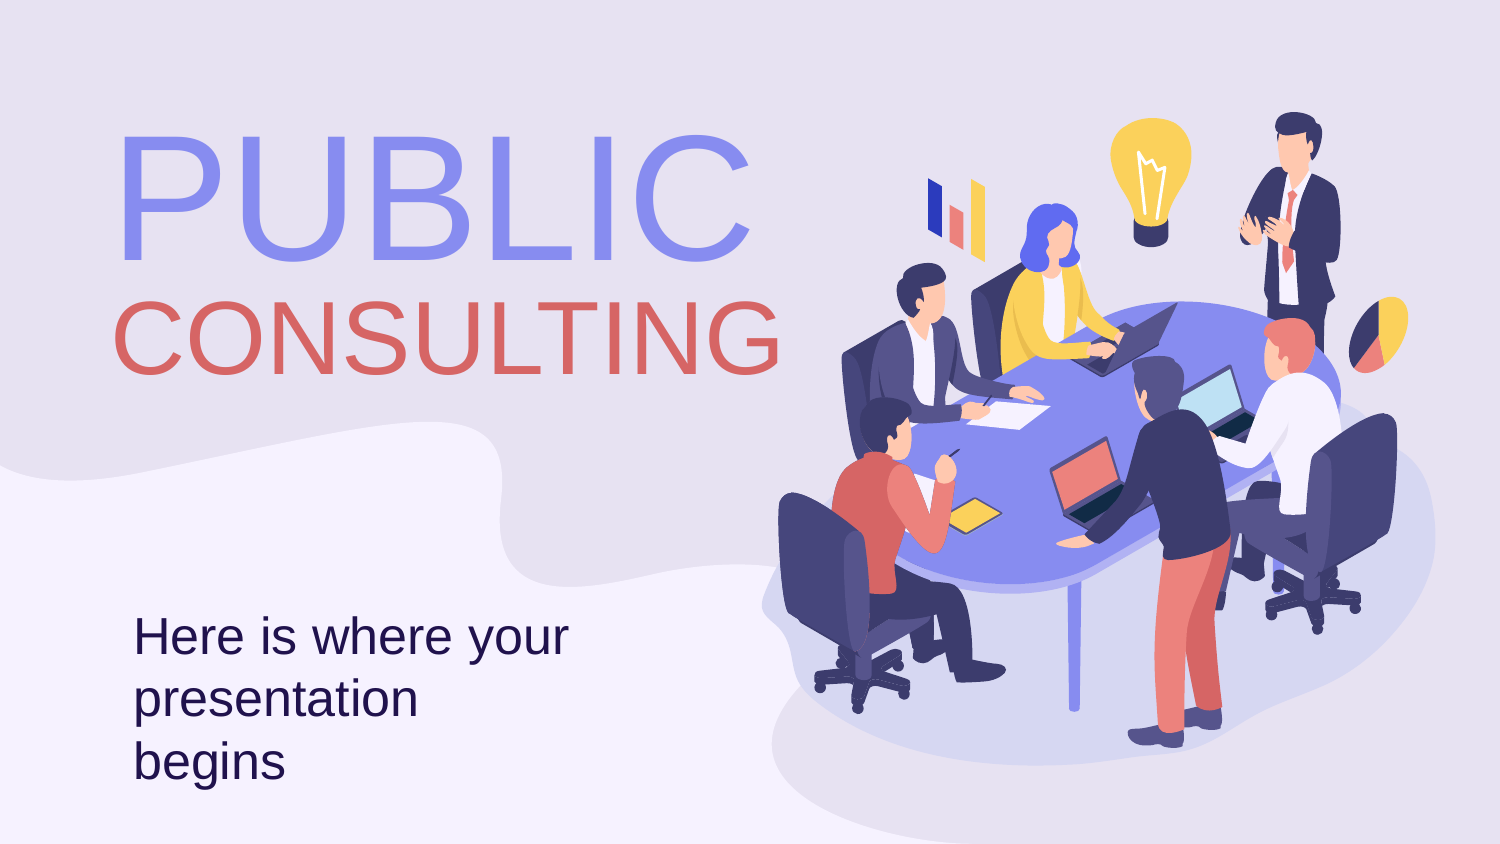

# PUBLIC CONSULTING
Here is where your presentation begins